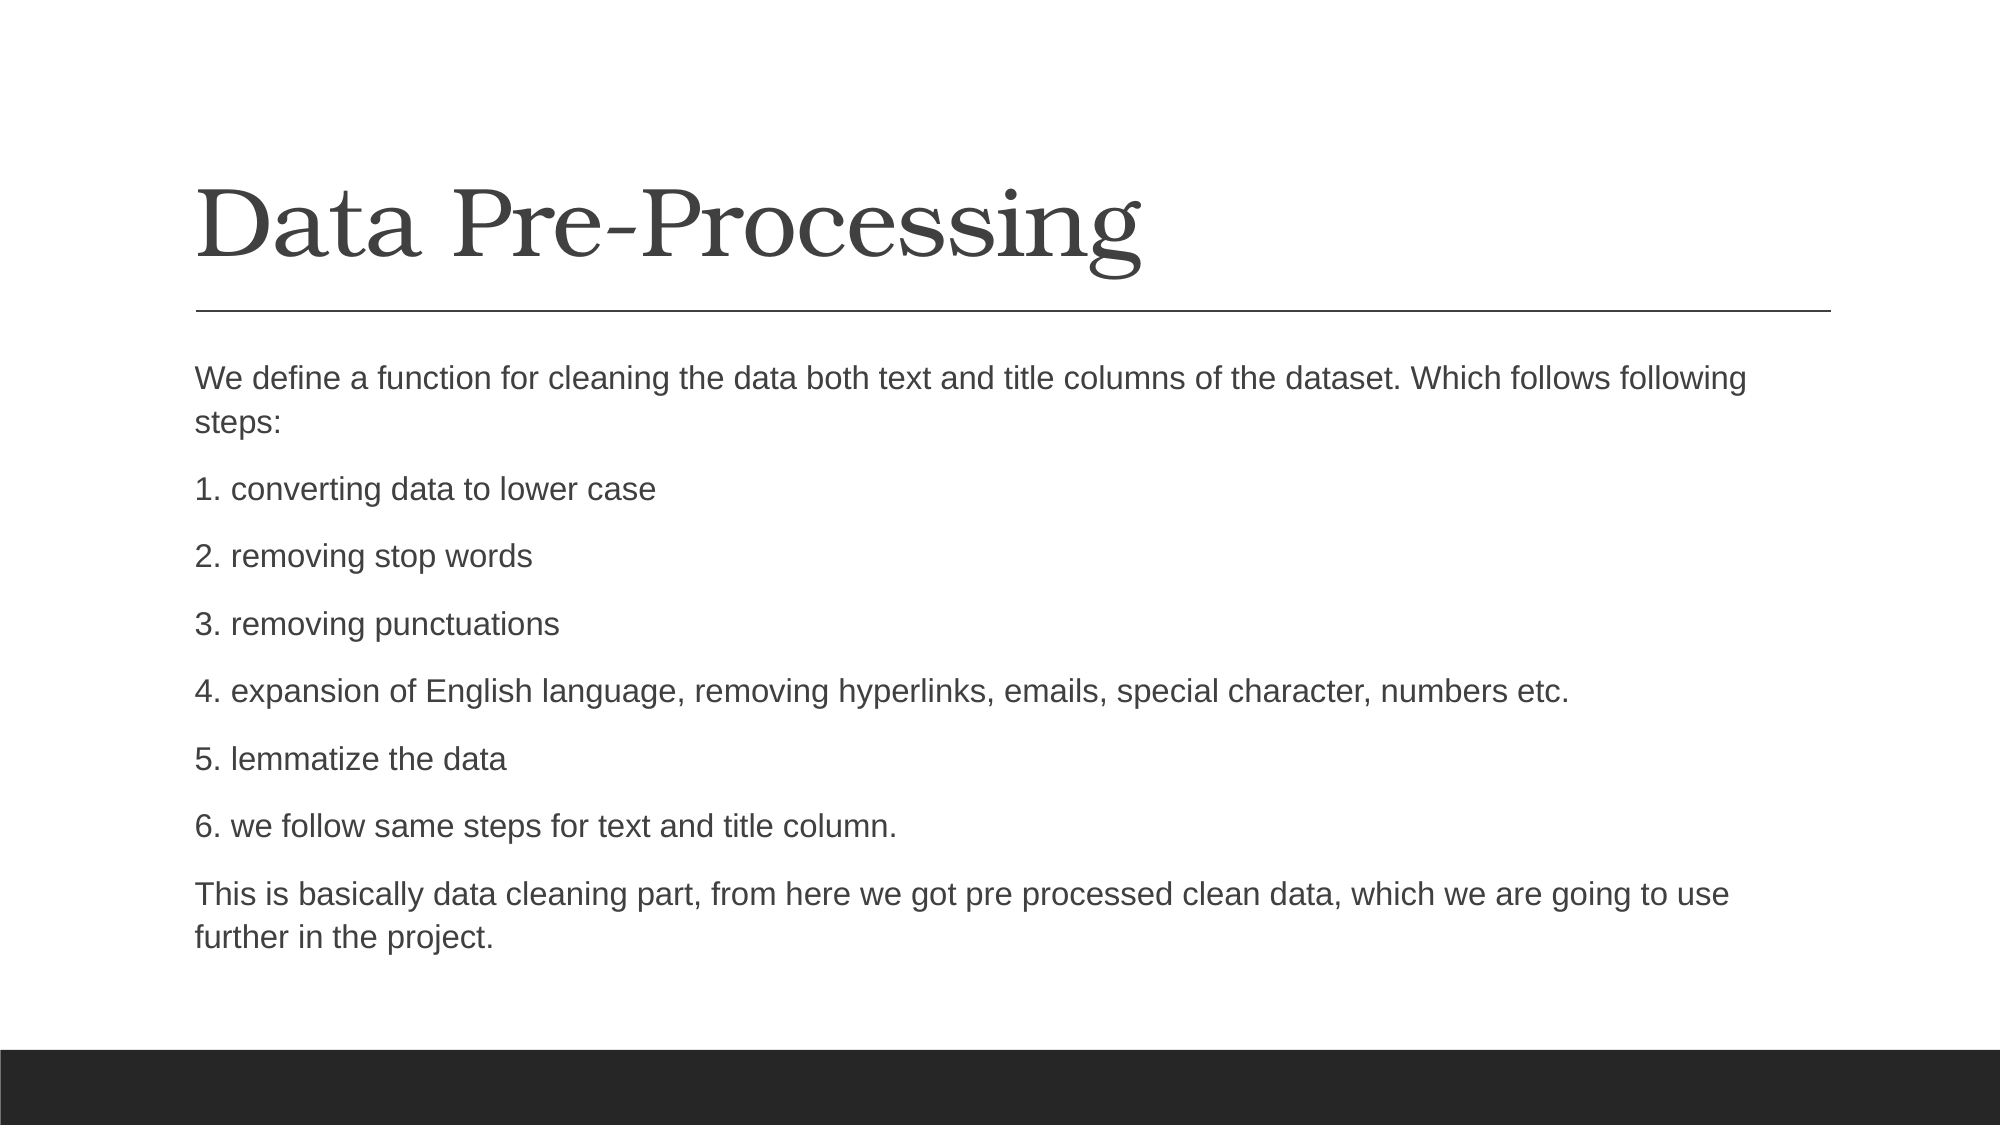

# Data Pre-Processing
We define a function for cleaning the data both text and title columns of the dataset. Which follows following steps:
1. converting data to lower case
2. removing stop words
3. removing punctuations
4. expansion of English language, removing hyperlinks, emails, special character, numbers etc.
5. lemmatize the data
6. we follow same steps for text and title column.
This is basically data cleaning part, from here we got pre processed clean data, which we are going to use further in the project.